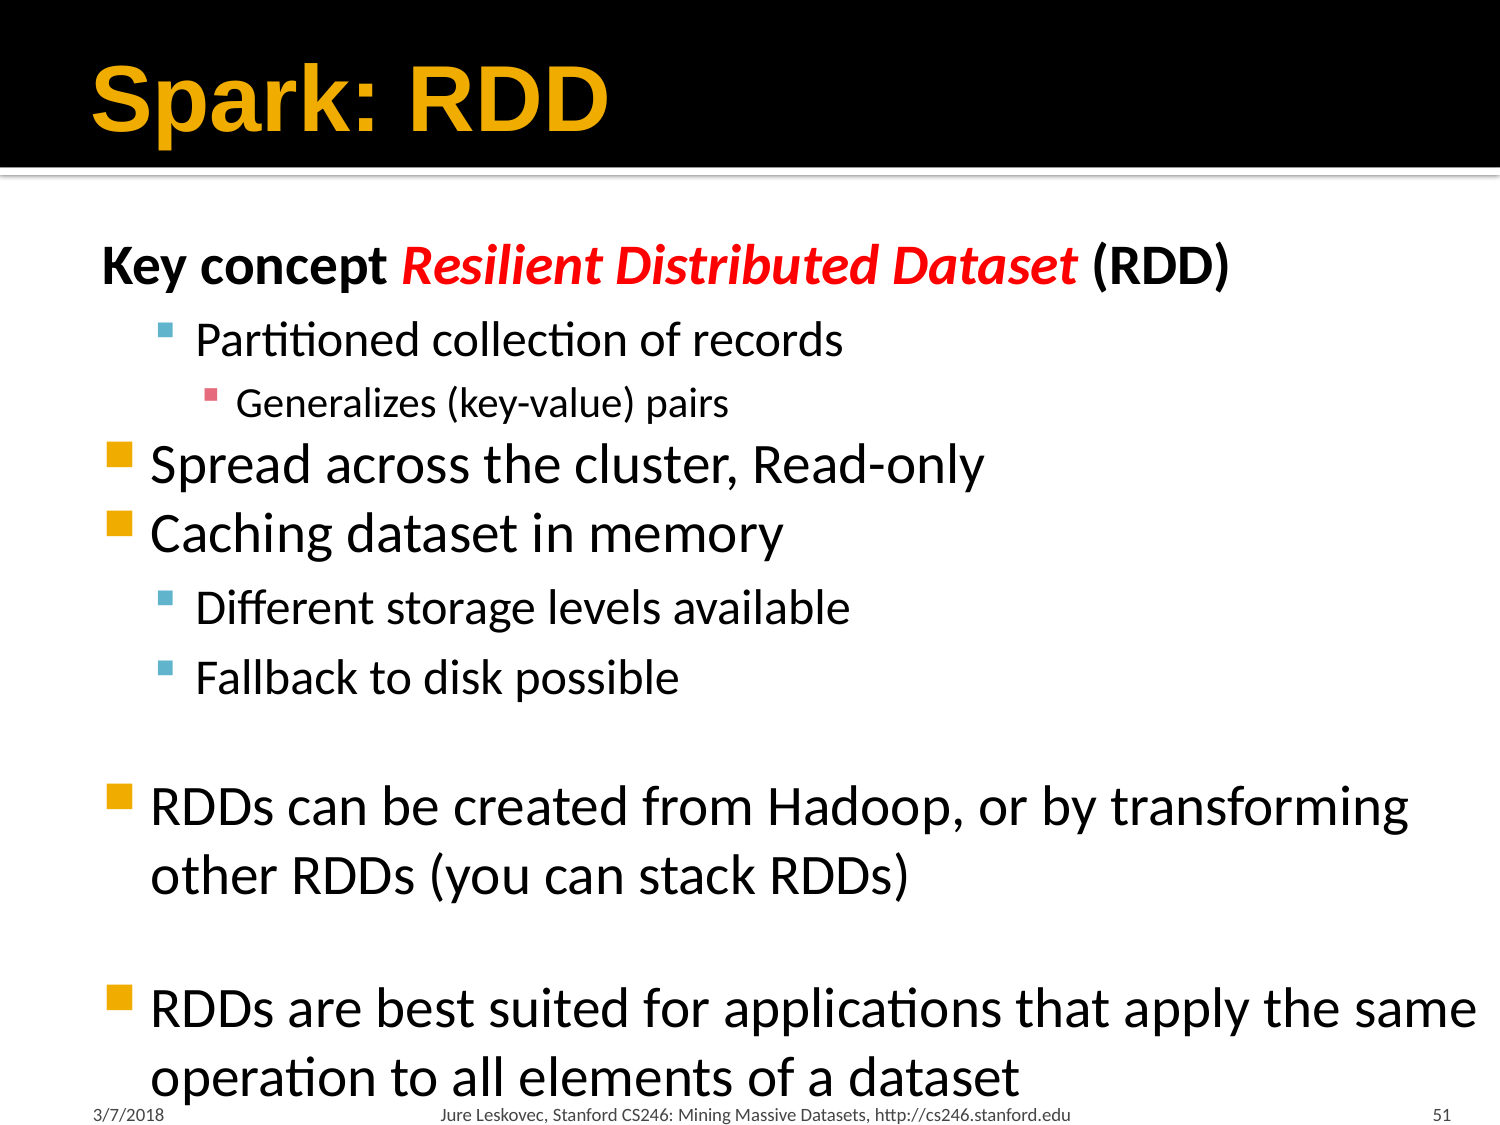

# Spark: RDD
Key concept Resilient Distributed Dataset (RDD)
Partitioned collection of records
Generalizes (key-value) pairs
Spread across the cluster, Read-only
Caching dataset in memory
Different storage levels available
Fallback to disk possible

RDDs can be created from Hadoop, or by transforming other RDDs (you can stack RDDs)

RDDs are best suited for applications that apply the same operation to all elements of a dataset
3/7/2018
Jure Leskovec, Stanford CS246: Mining Massive Datasets, http://cs246.stanford.edu
51